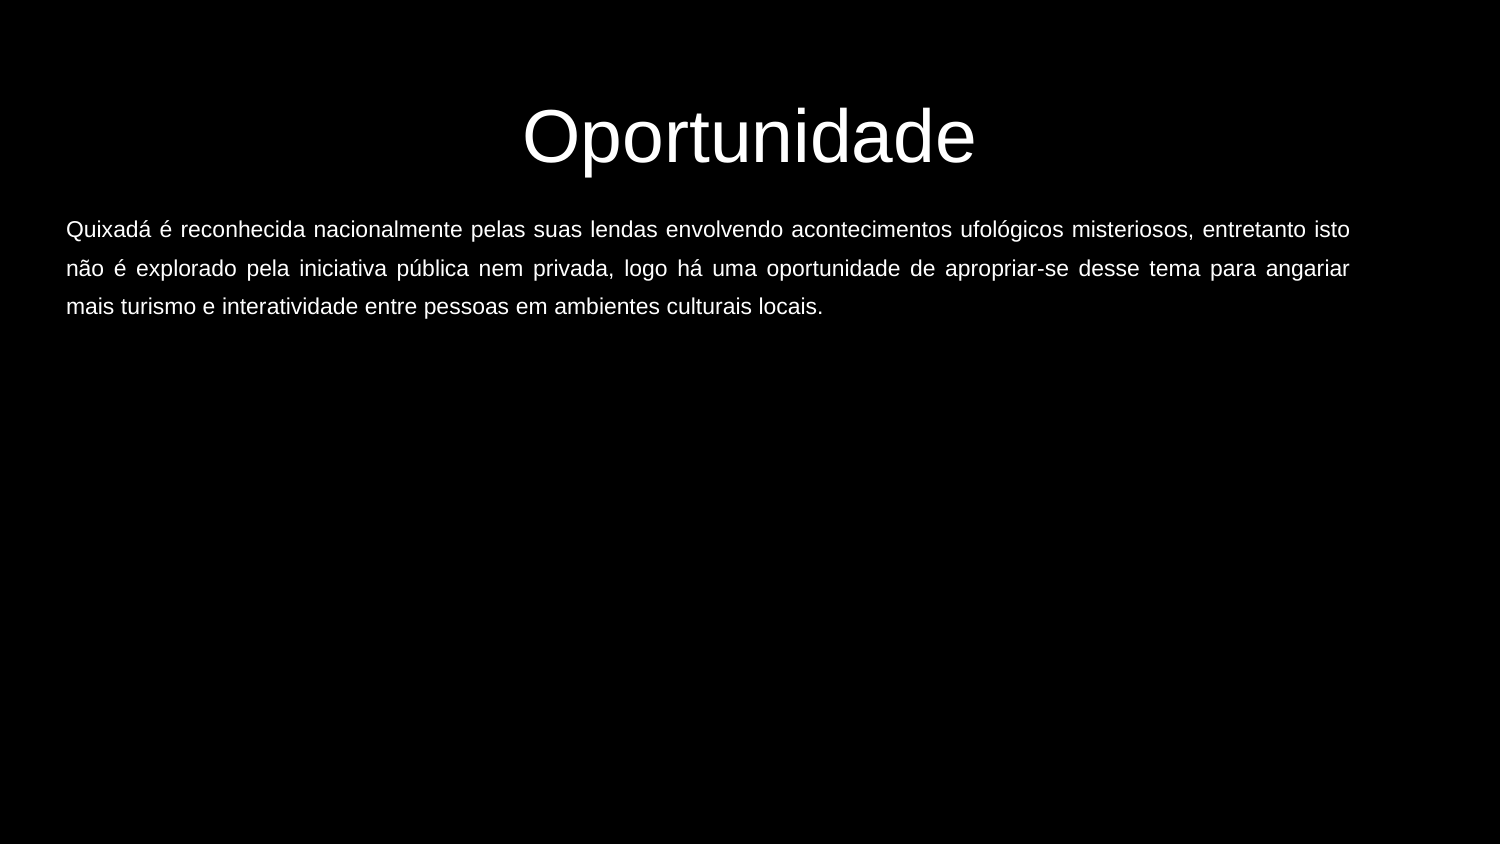

# Oportunidade
Quixadá é reconhecida nacionalmente pelas suas lendas envolvendo acontecimentos ufológicos misteriosos, entretanto isto não é explorado pela iniciativa pública nem privada, logo há uma oportunidade de apropriar-se desse tema para angariar mais turismo e interatividade entre pessoas em ambientes culturais locais.